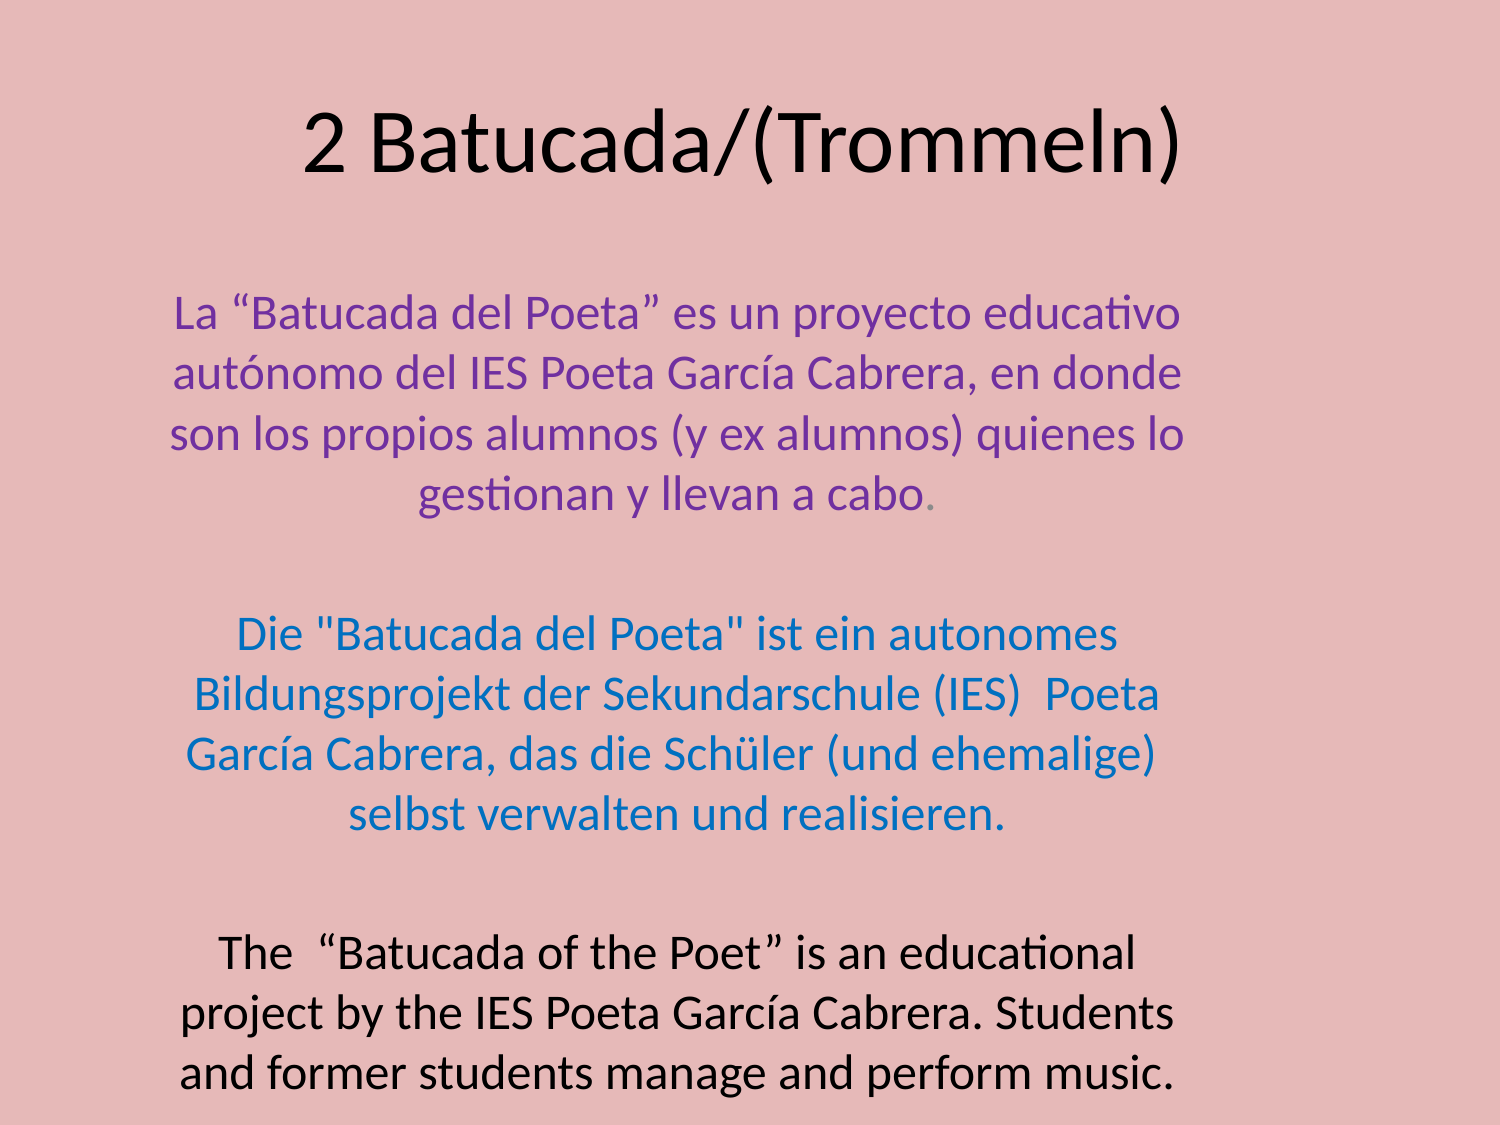

# 2 Batucada/(Trommeln)

La “Batucada del Poeta” es un proyecto educativo autónomo del IES Poeta García Cabrera, en donde son los propios alumnos (y ex alumnos) quienes lo gestionan y llevan a cabo.

Die "Batucada del Poeta" ist ein autonomes Bildungsprojekt der Sekundarschule (IES)  Poeta García Cabrera, das die Schüler (und ehemalige)  selbst verwalten und realisieren.

The  “Batucada of the Poet” is an educational project by the IES Poeta García Cabrera. Students and former students manage and perform music.